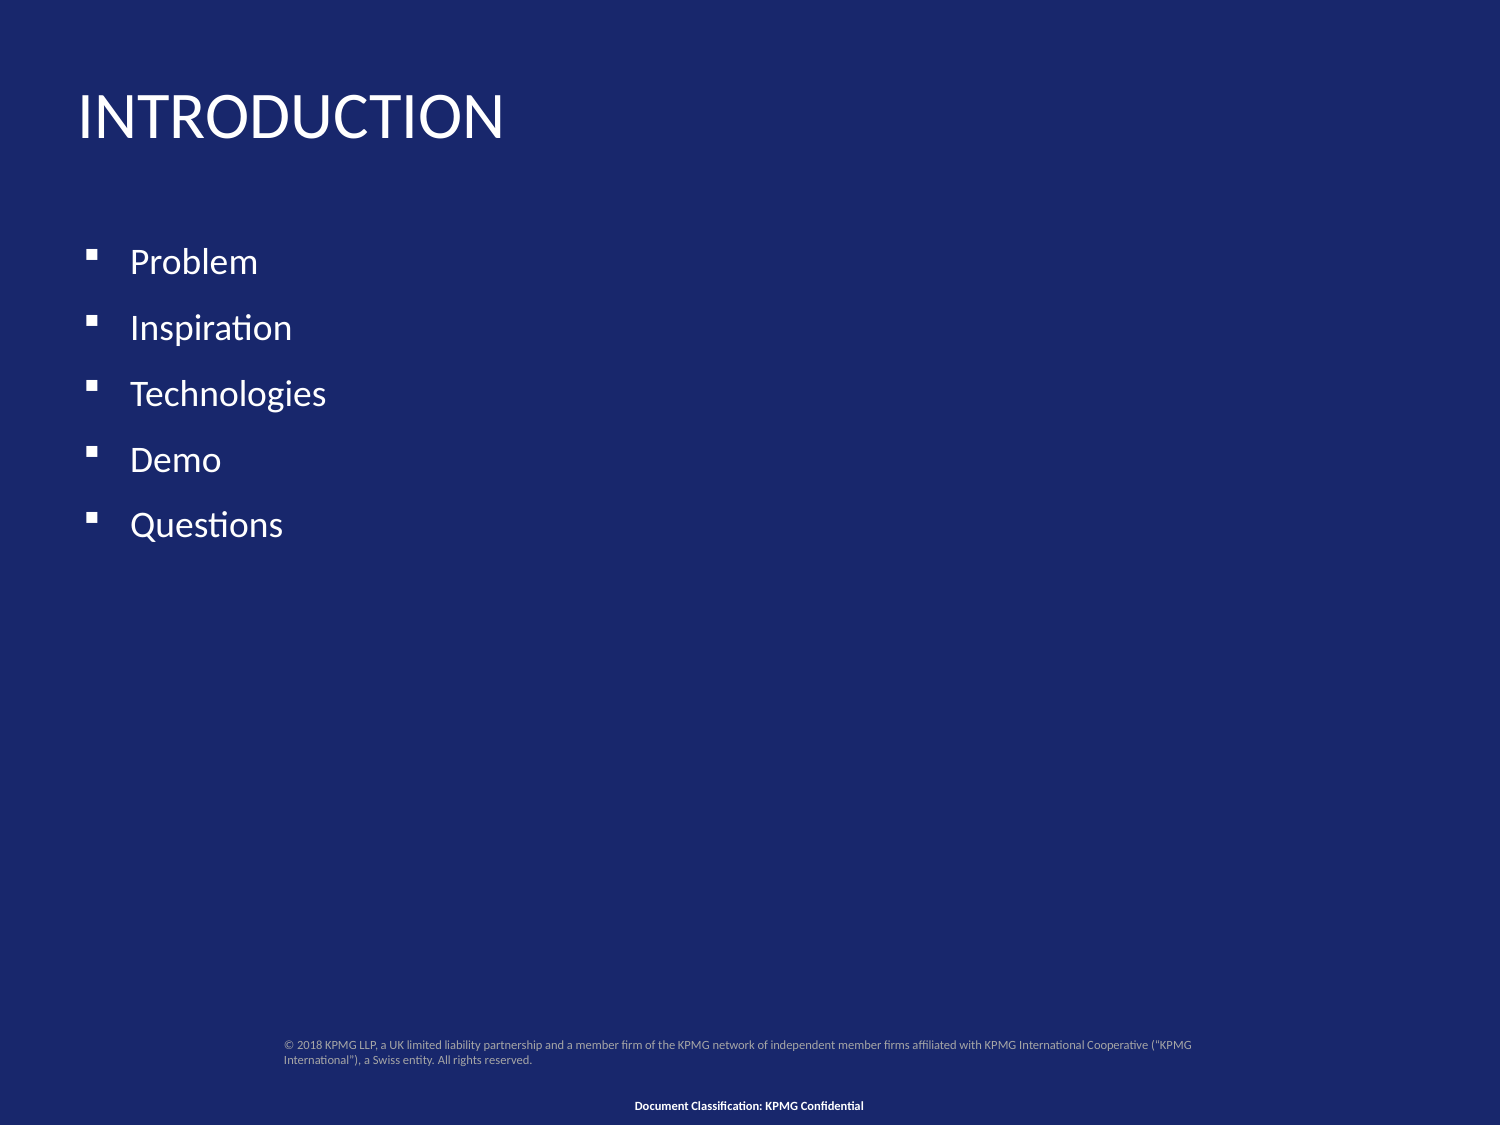

# introduction
Problem
Inspiration
Technologies
Demo
Questions